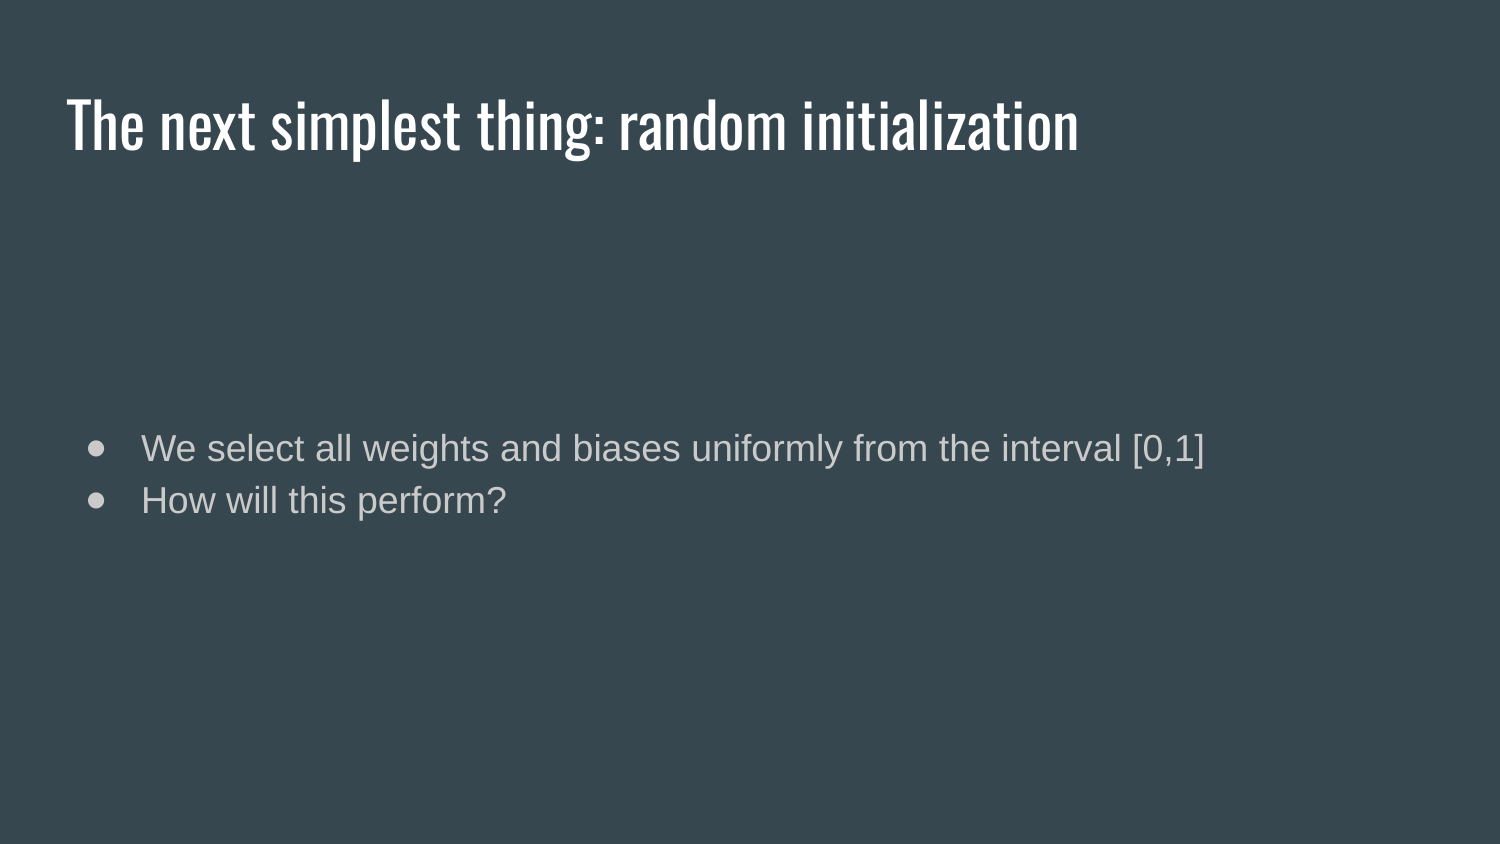

# The next simplest thing: random initialization
We select all weights and biases uniformly from the interval [0,1]
How will this perform?